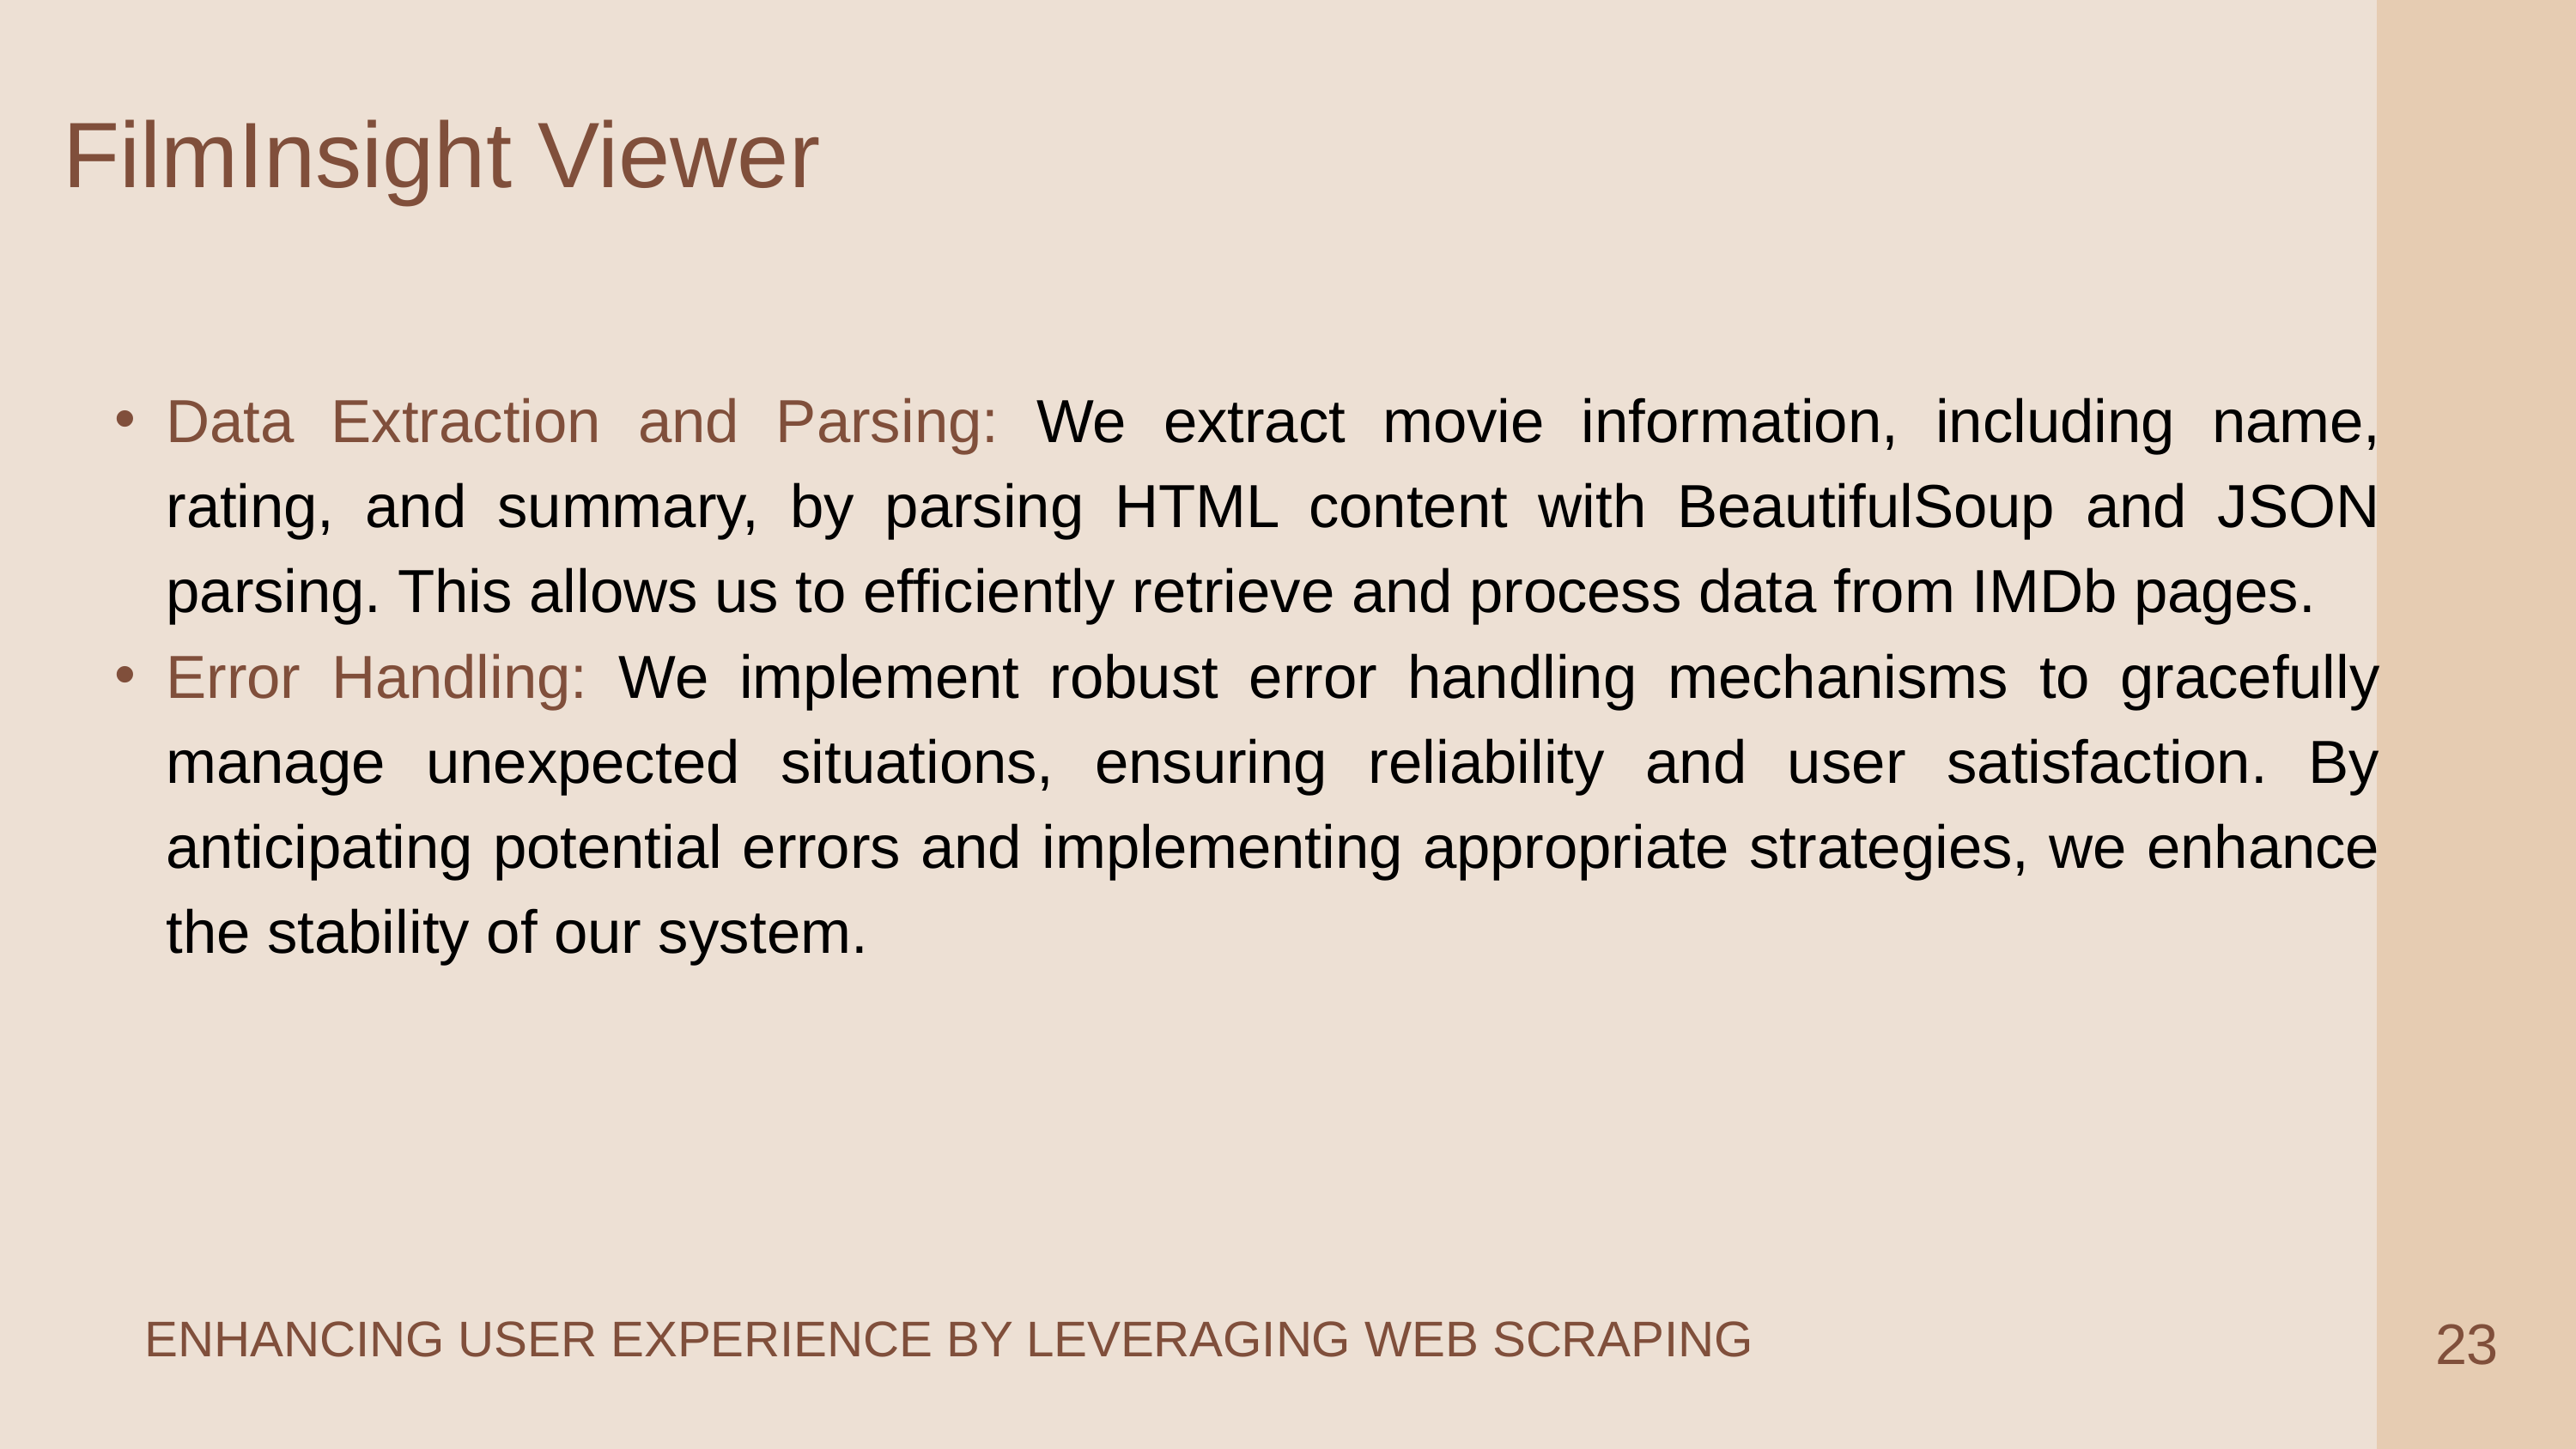

FilmInsight Viewer
Data Extraction and Parsing: We extract movie information, including name, rating, and summary, by parsing HTML content with BeautifulSoup and JSON parsing. This allows us to efficiently retrieve and process data from IMDb pages.
Error Handling: We implement robust error handling mechanisms to gracefully manage unexpected situations, ensuring reliability and user satisfaction. By anticipating potential errors and implementing appropriate strategies, we enhance the stability of our system.

23
ENHANCING USER EXPERIENCE BY LEVERAGING WEB SCRAPING